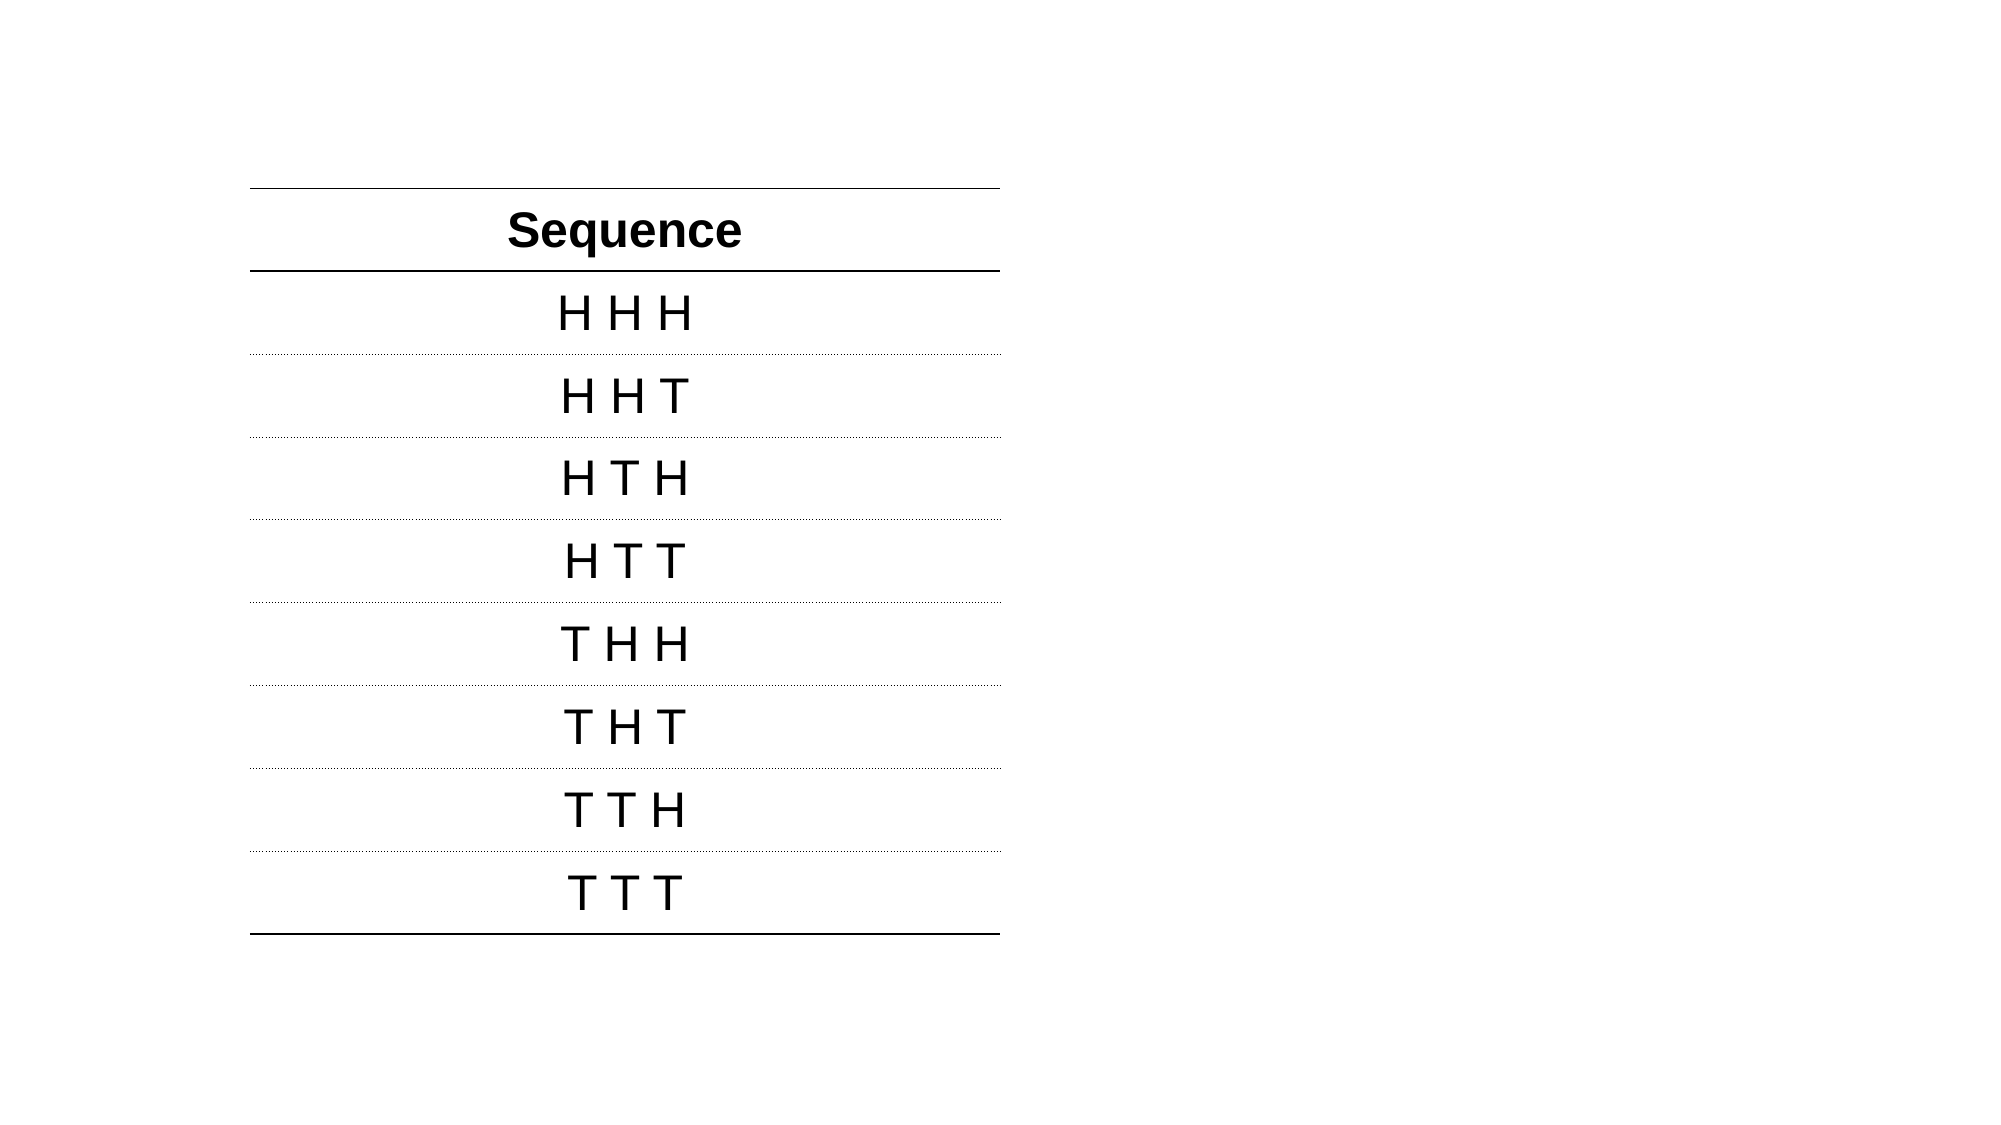

| Sequence |
| --- |
| H H H |
| H H T |
| H T H |
| H T T |
| T H H |
| T H T |
| T T H |
| T T T |